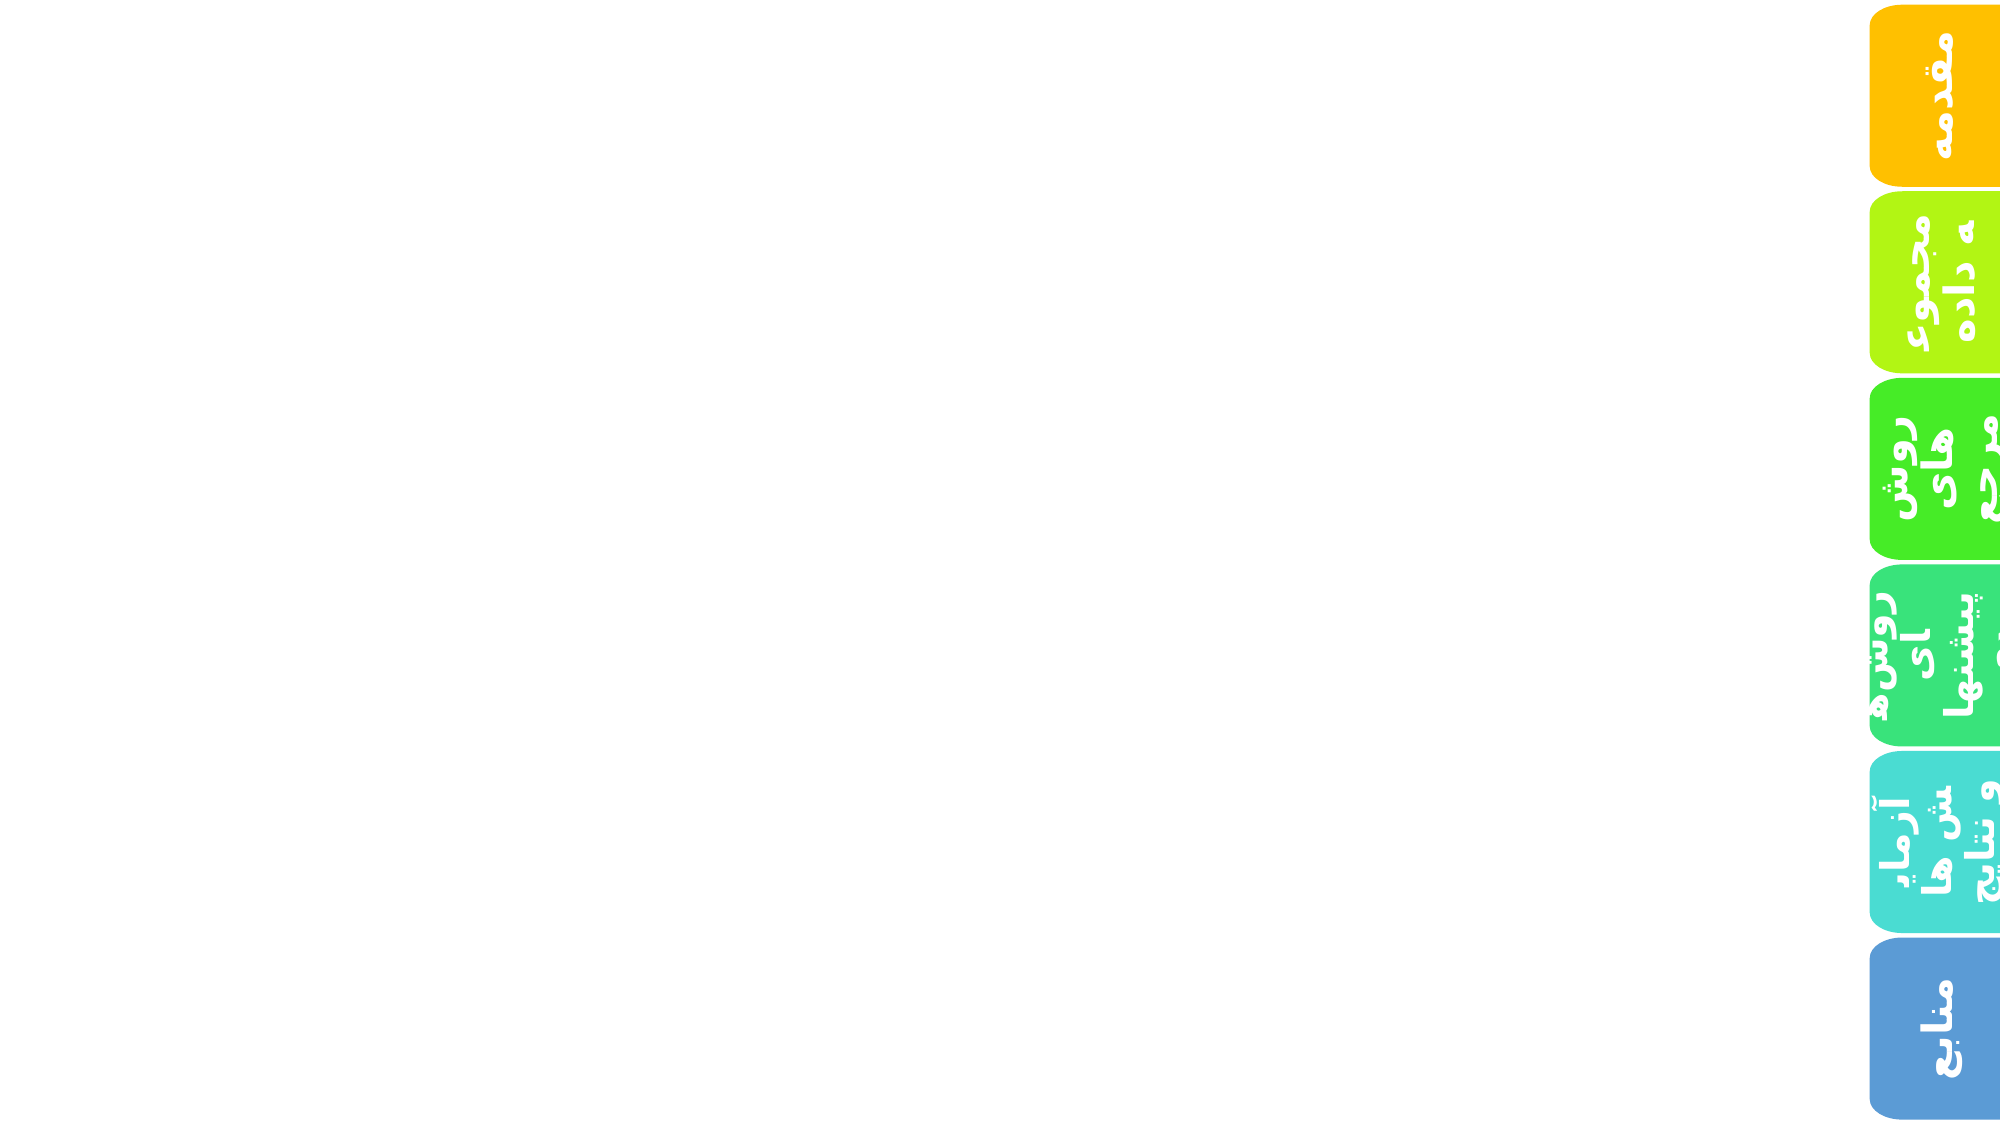

مقدمه

مجموعه داده

روش های مرجع

روش‌های پیشنهادی

آزمایش ها و نتایج

منابع